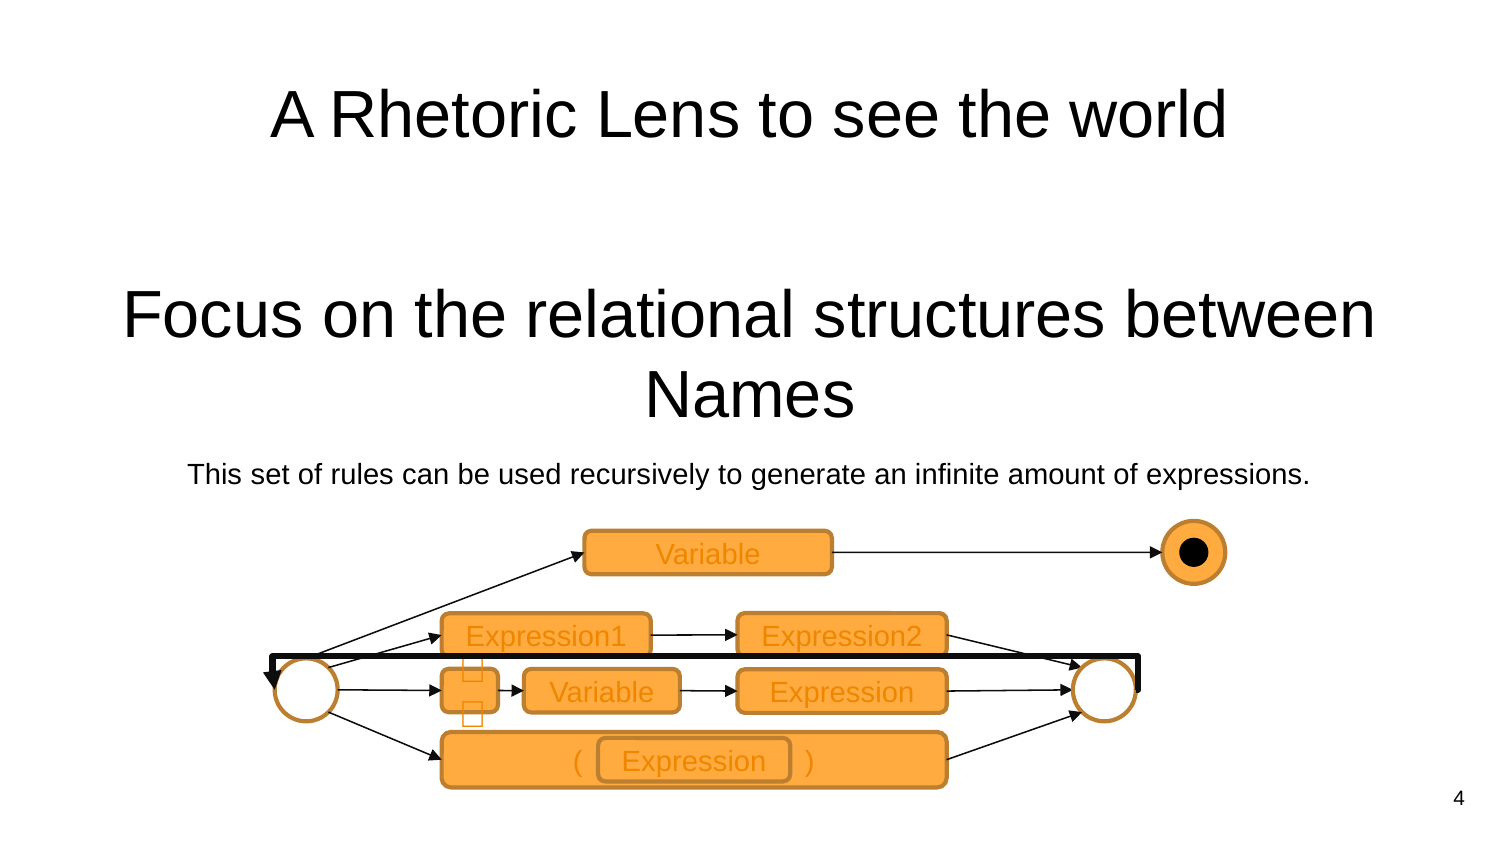

# A Rhetoric Lens to see the world
Focus on the relational structures between Names
This set of rules can be used recursively to generate an infinite amount of expressions.

Variable
Expression2
Expression1

𝜆
Variable
Expression
(                           )
Expression
4